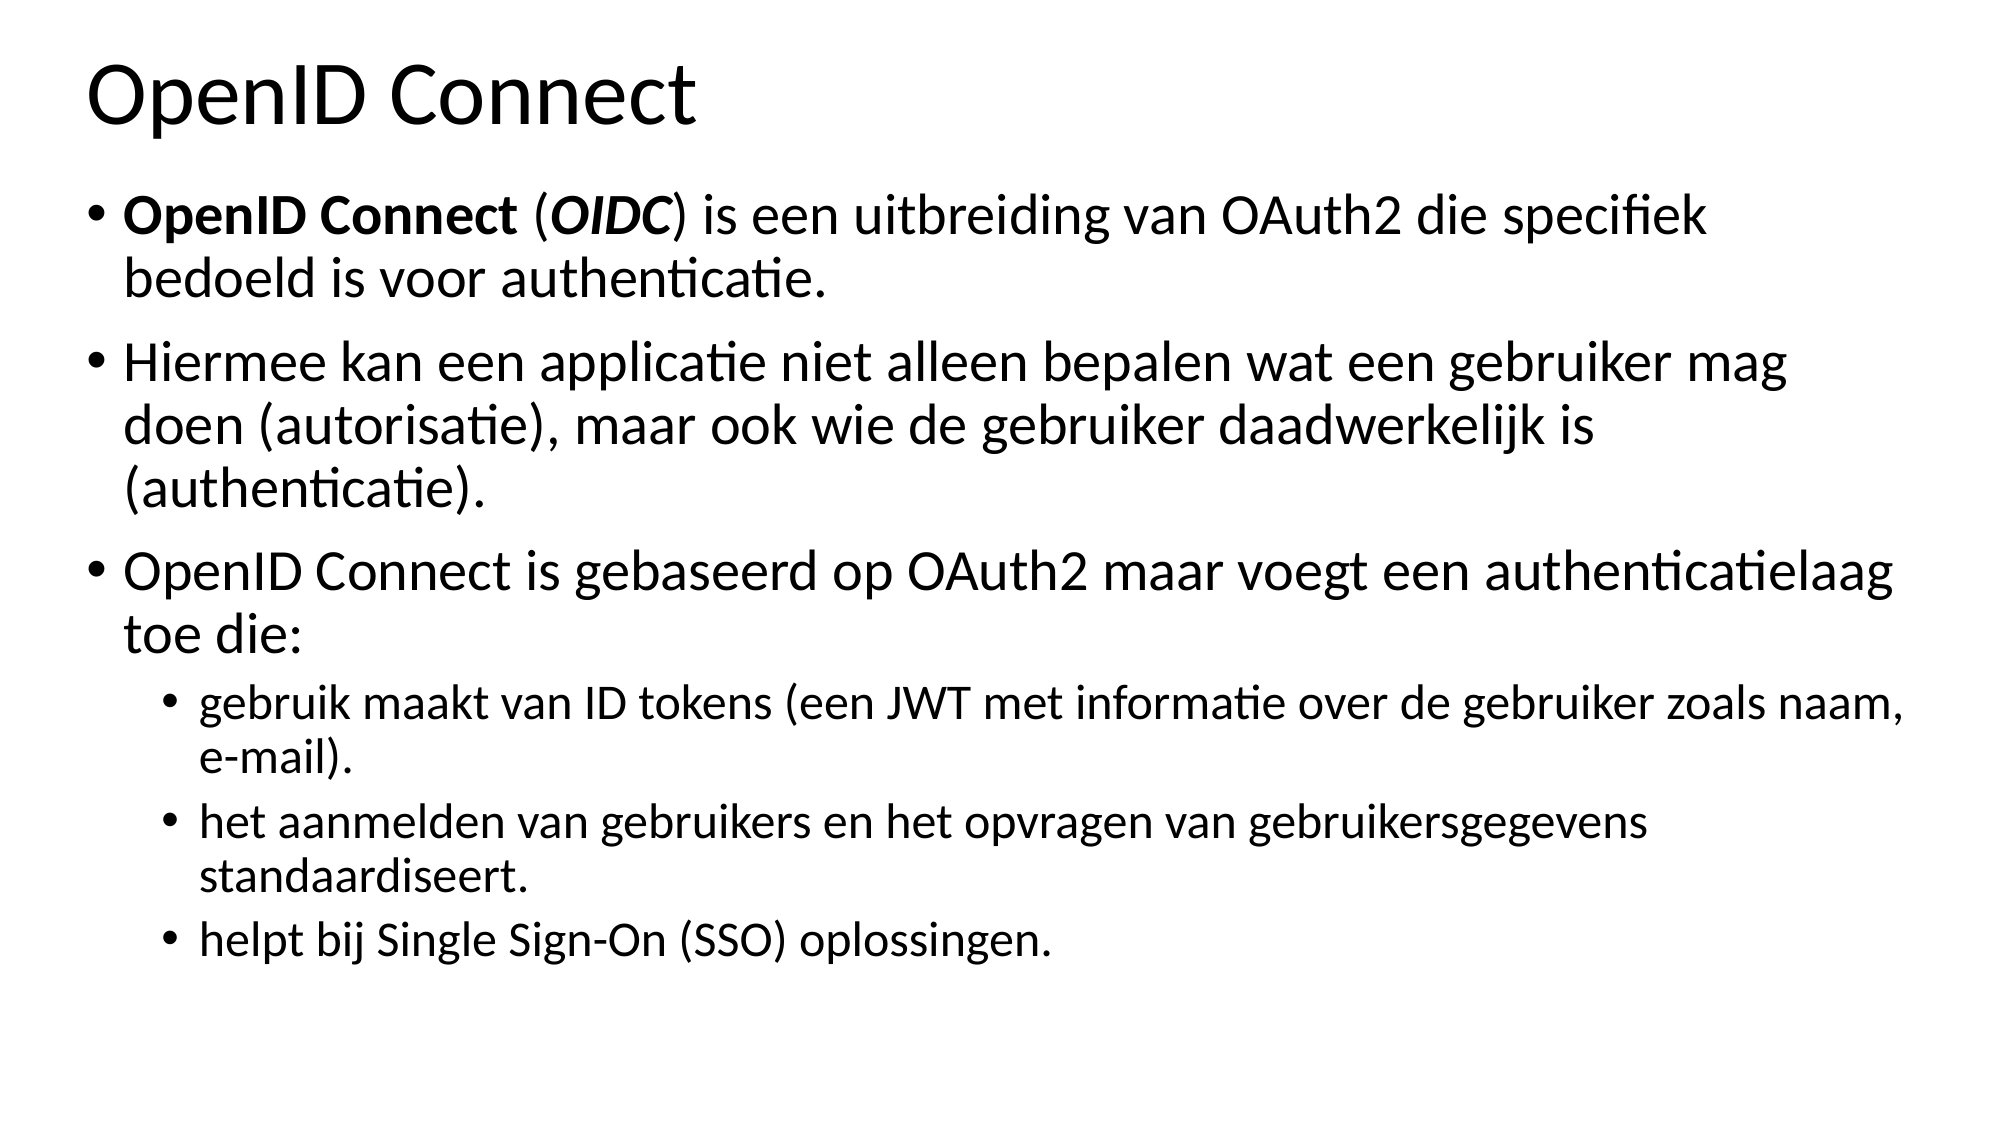

# OpenID Connect
OpenID Connect (OIDC) is een uitbreiding van OAuth2 die specifiek bedoeld is voor authenticatie.
Hiermee kan een applicatie niet alleen bepalen wat een gebruiker mag doen (autorisatie), maar ook wie de gebruiker daadwerkelijk is (authenticatie).
OpenID Connect is gebaseerd op OAuth2 maar voegt een authenticatielaag toe die:
gebruik maakt van ID tokens (een JWT met informatie over de gebruiker zoals naam, e-mail).
het aanmelden van gebruikers en het opvragen van gebruikersgegevens standaardiseert.
helpt bij Single Sign-On (SSO) oplossingen.